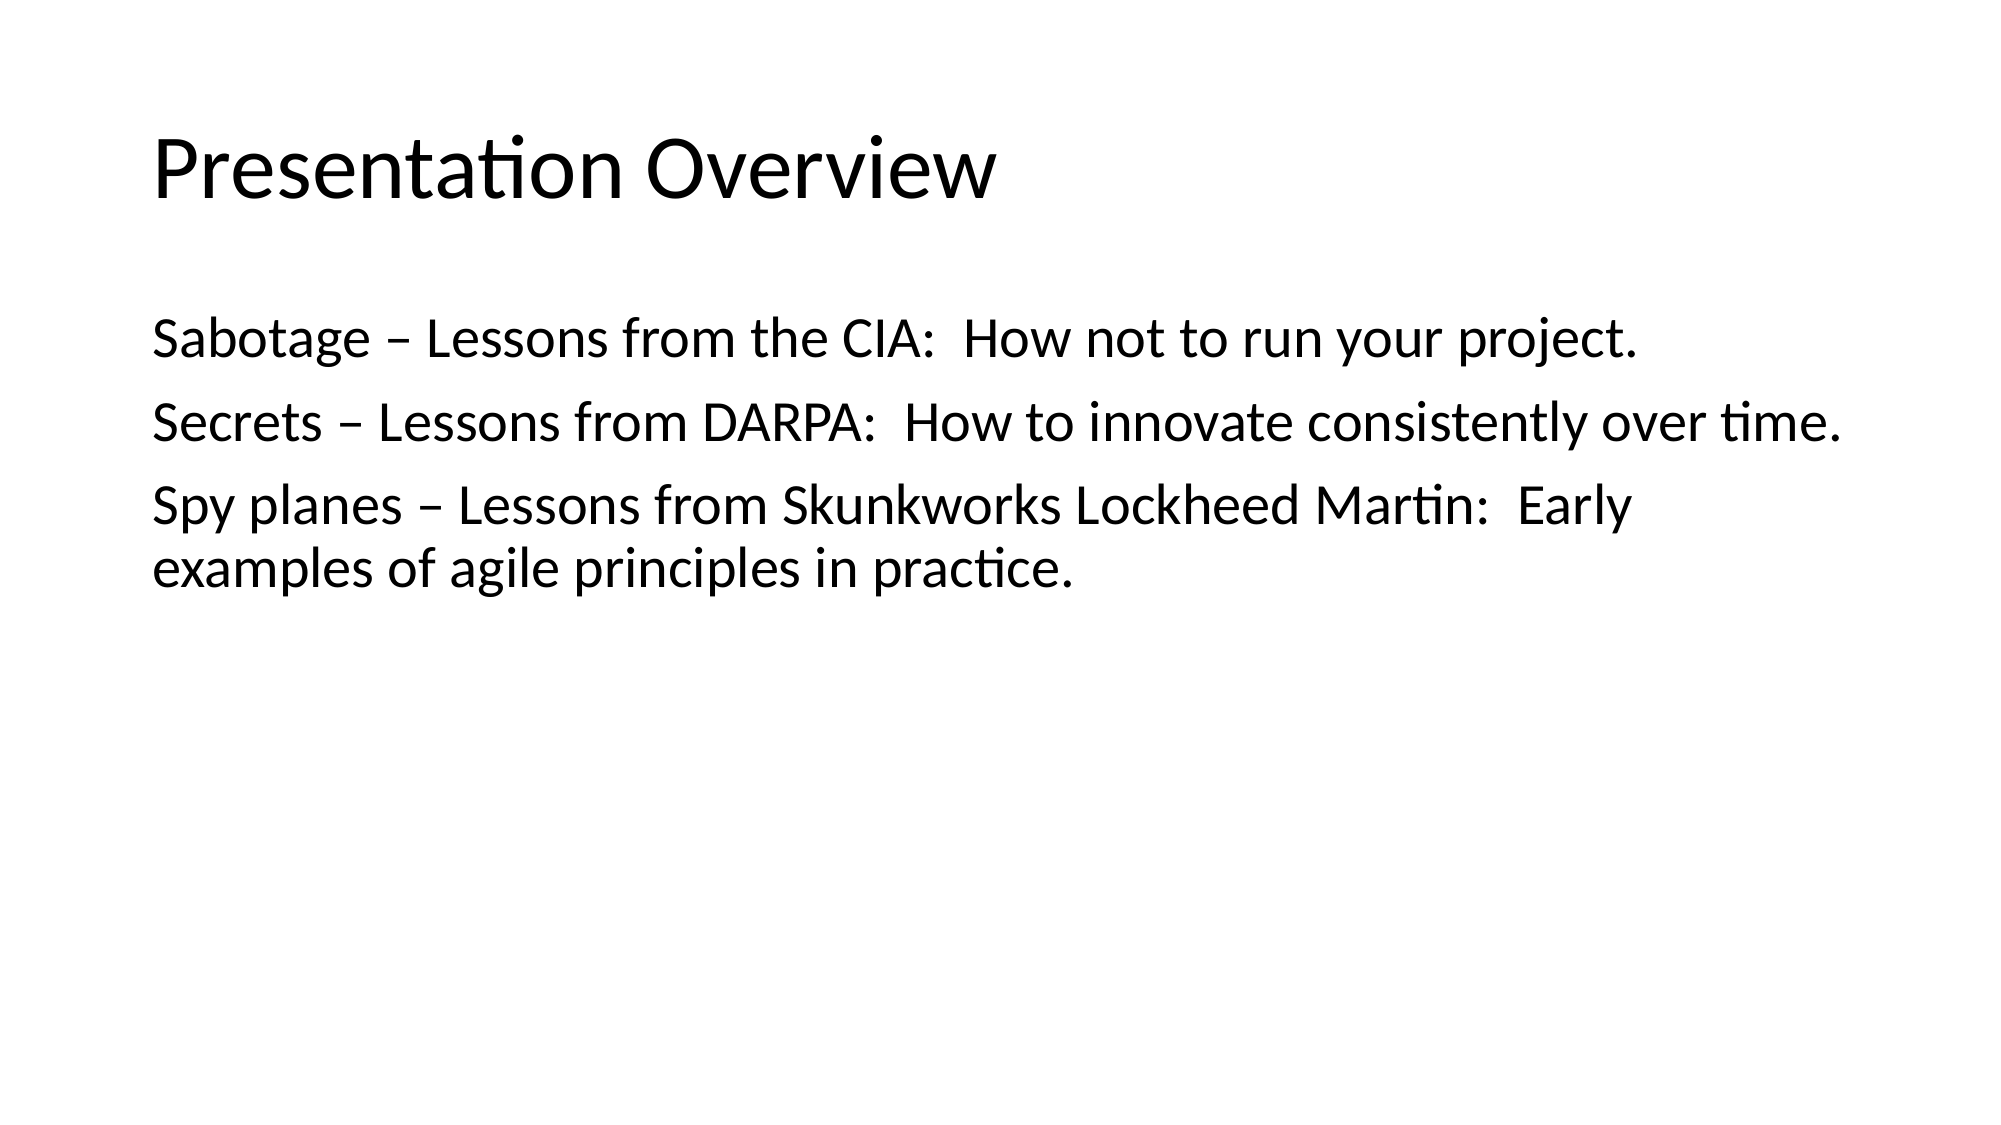

# Presentation Overview
Sabotage – Lessons from the CIA:  How not to run your project.
Secrets – Lessons from DARPA:  How to innovate consistently over time.
Spy planes – Lessons from Skunkworks Lockheed Martin:  Early examples of agile principles in practice.